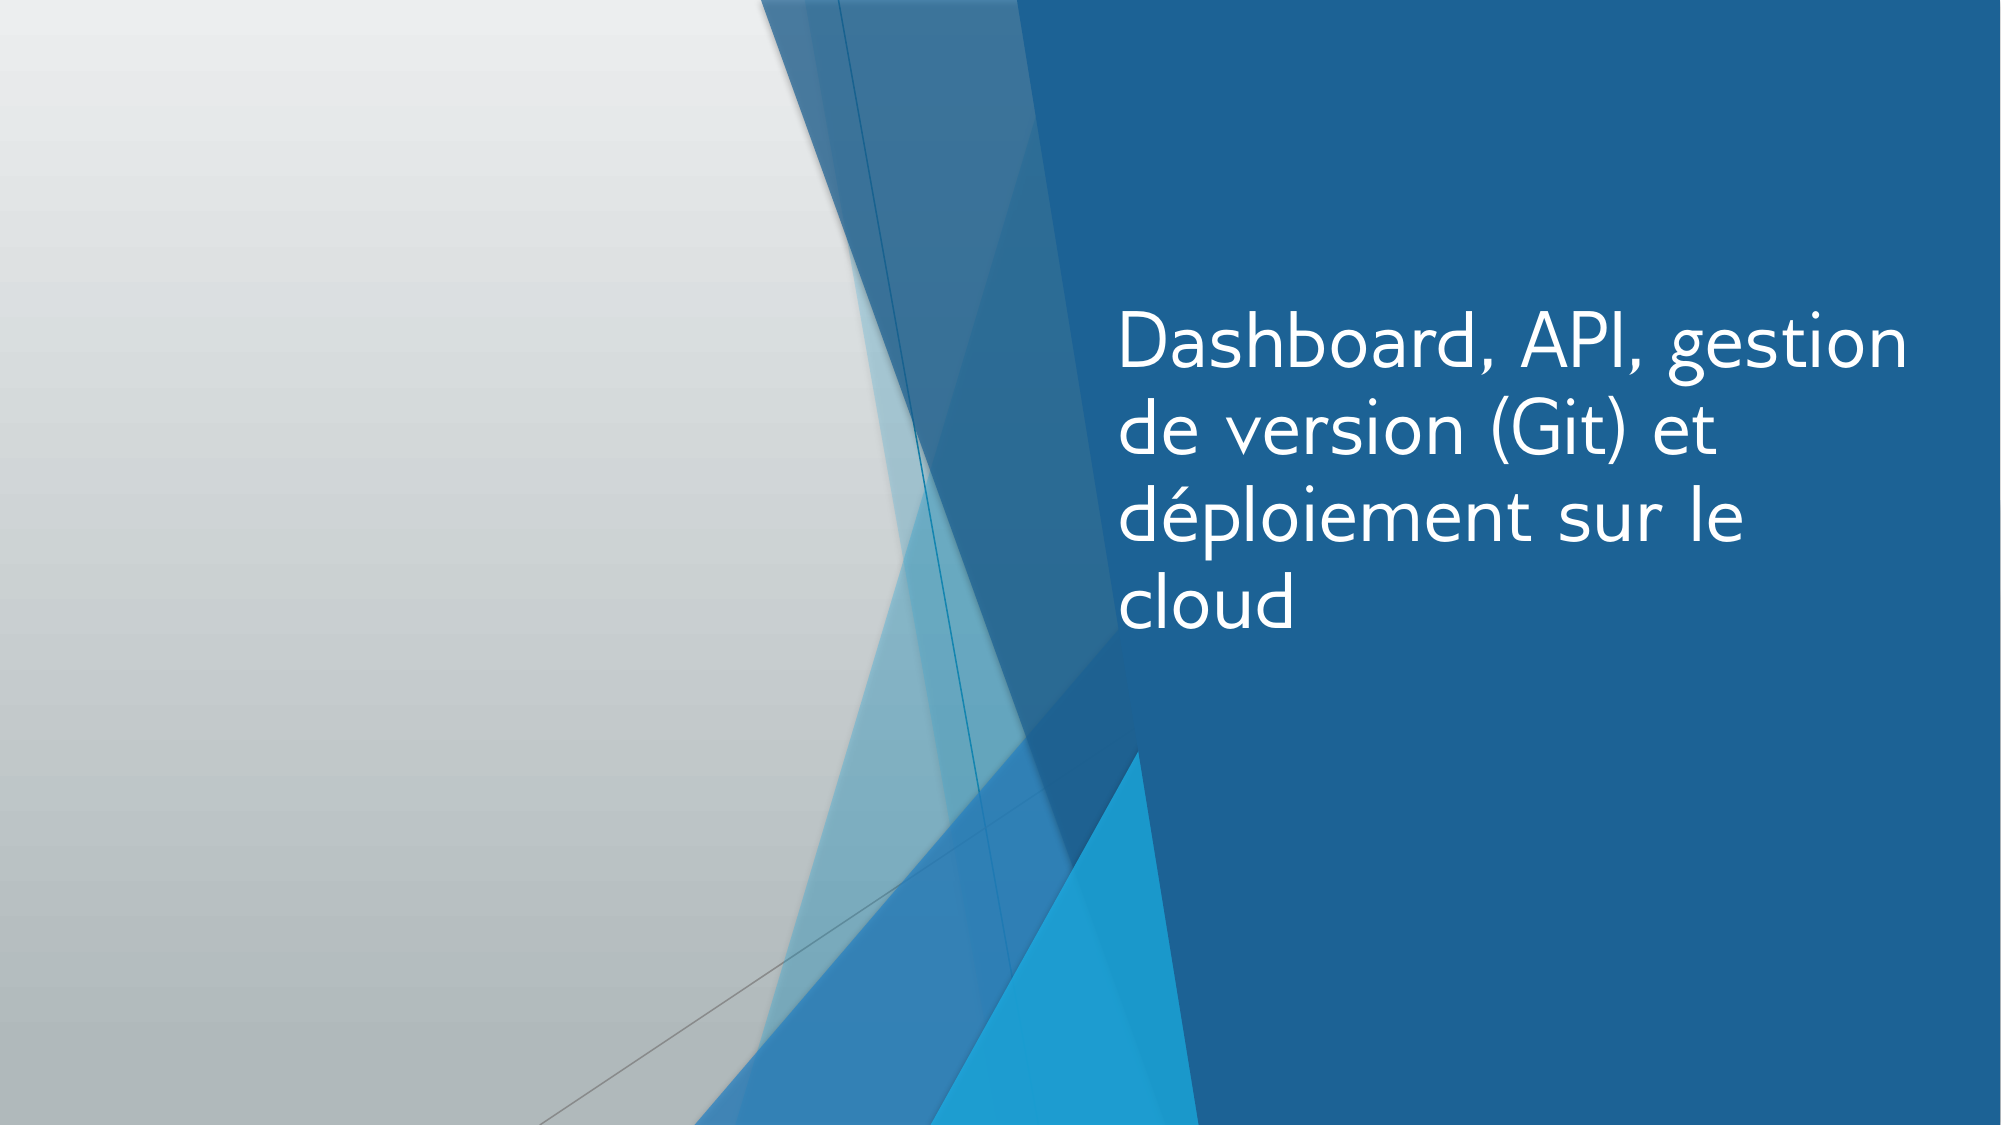

# Dashboard, API, gestion de version (Git) et déploiement sur le cloud